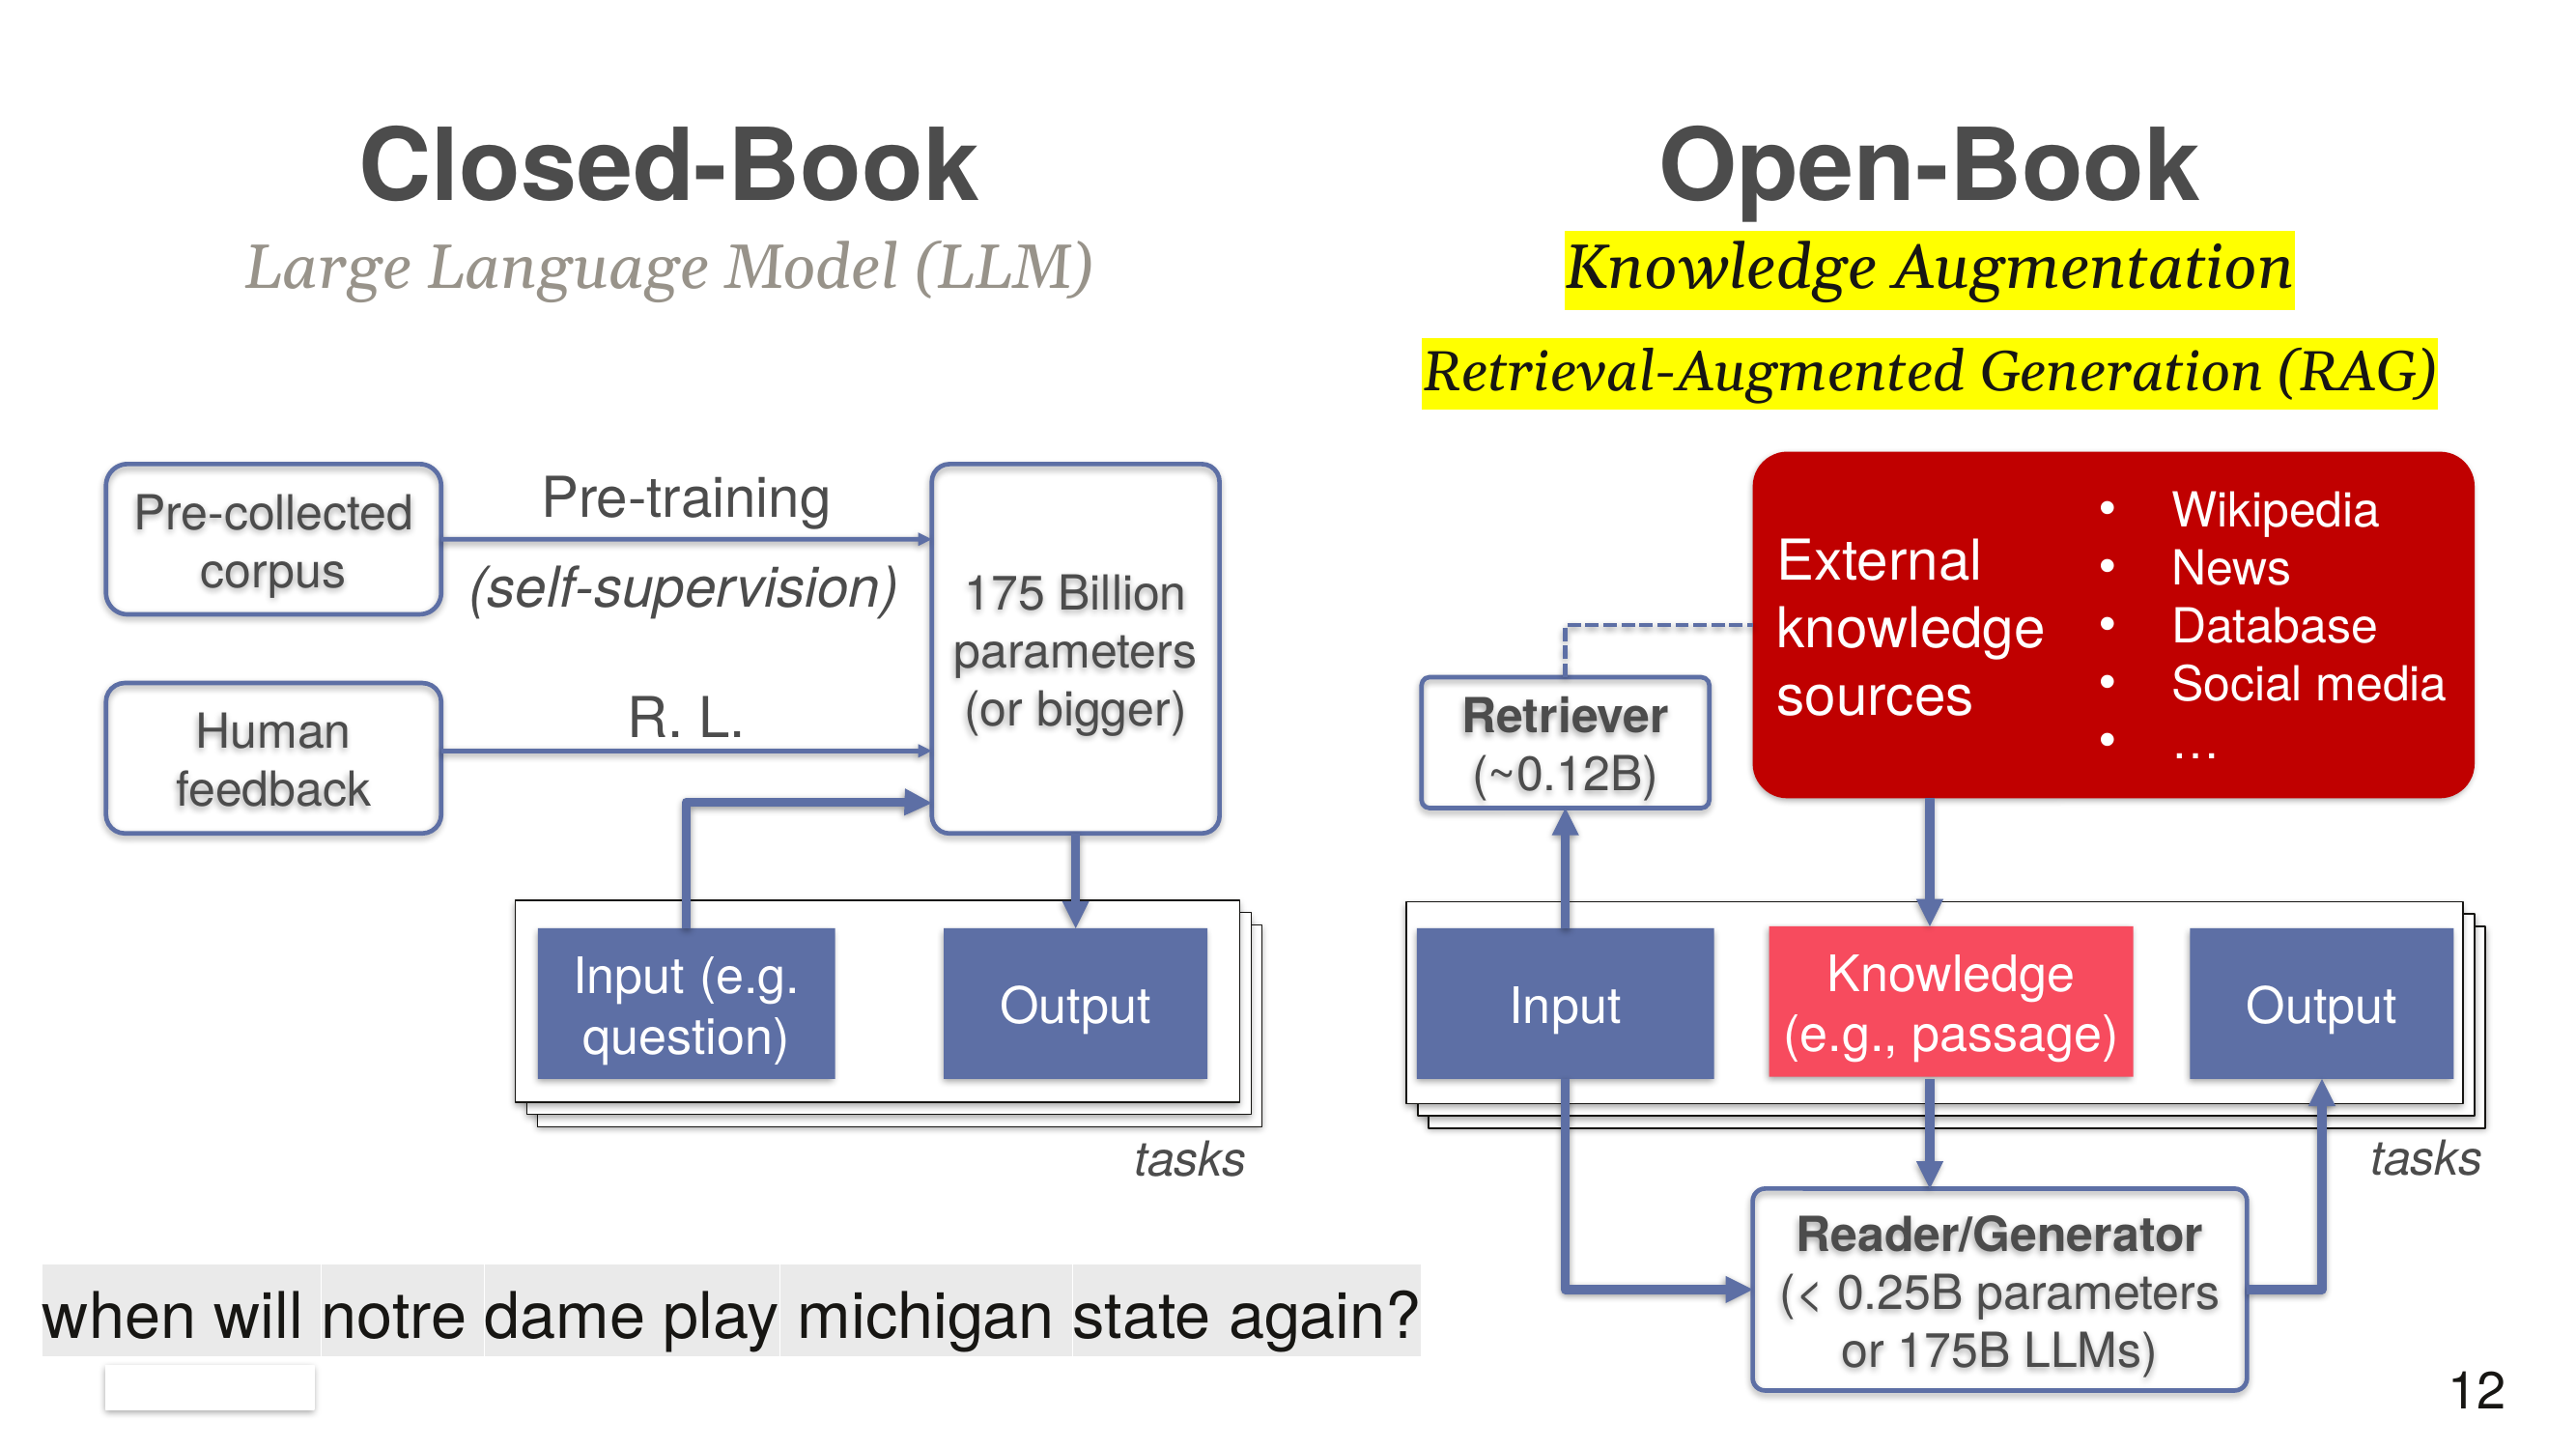

# Closed-Book
Open-Book
Large Language Model (LLM)
Knowledge Augmentation
Retrieval-Augmented Generation (RAG)
External
knowledge
sources
Wikipedia
News
Database
Social media
…
Retriever
(~0.12B)
Knowledge
(e.g., passage)
Input
Output
Reader/Generator
(< 0.25B parameters or 175B LLMs)
Pre-training
Pre-collected corpus
175 Billion parameters
(or bigger)
(self-supervision)
R. L.
Human feedback

Input (e.g. question)
Output
tasks

tasks
when will notre dame play michigan state again?
12